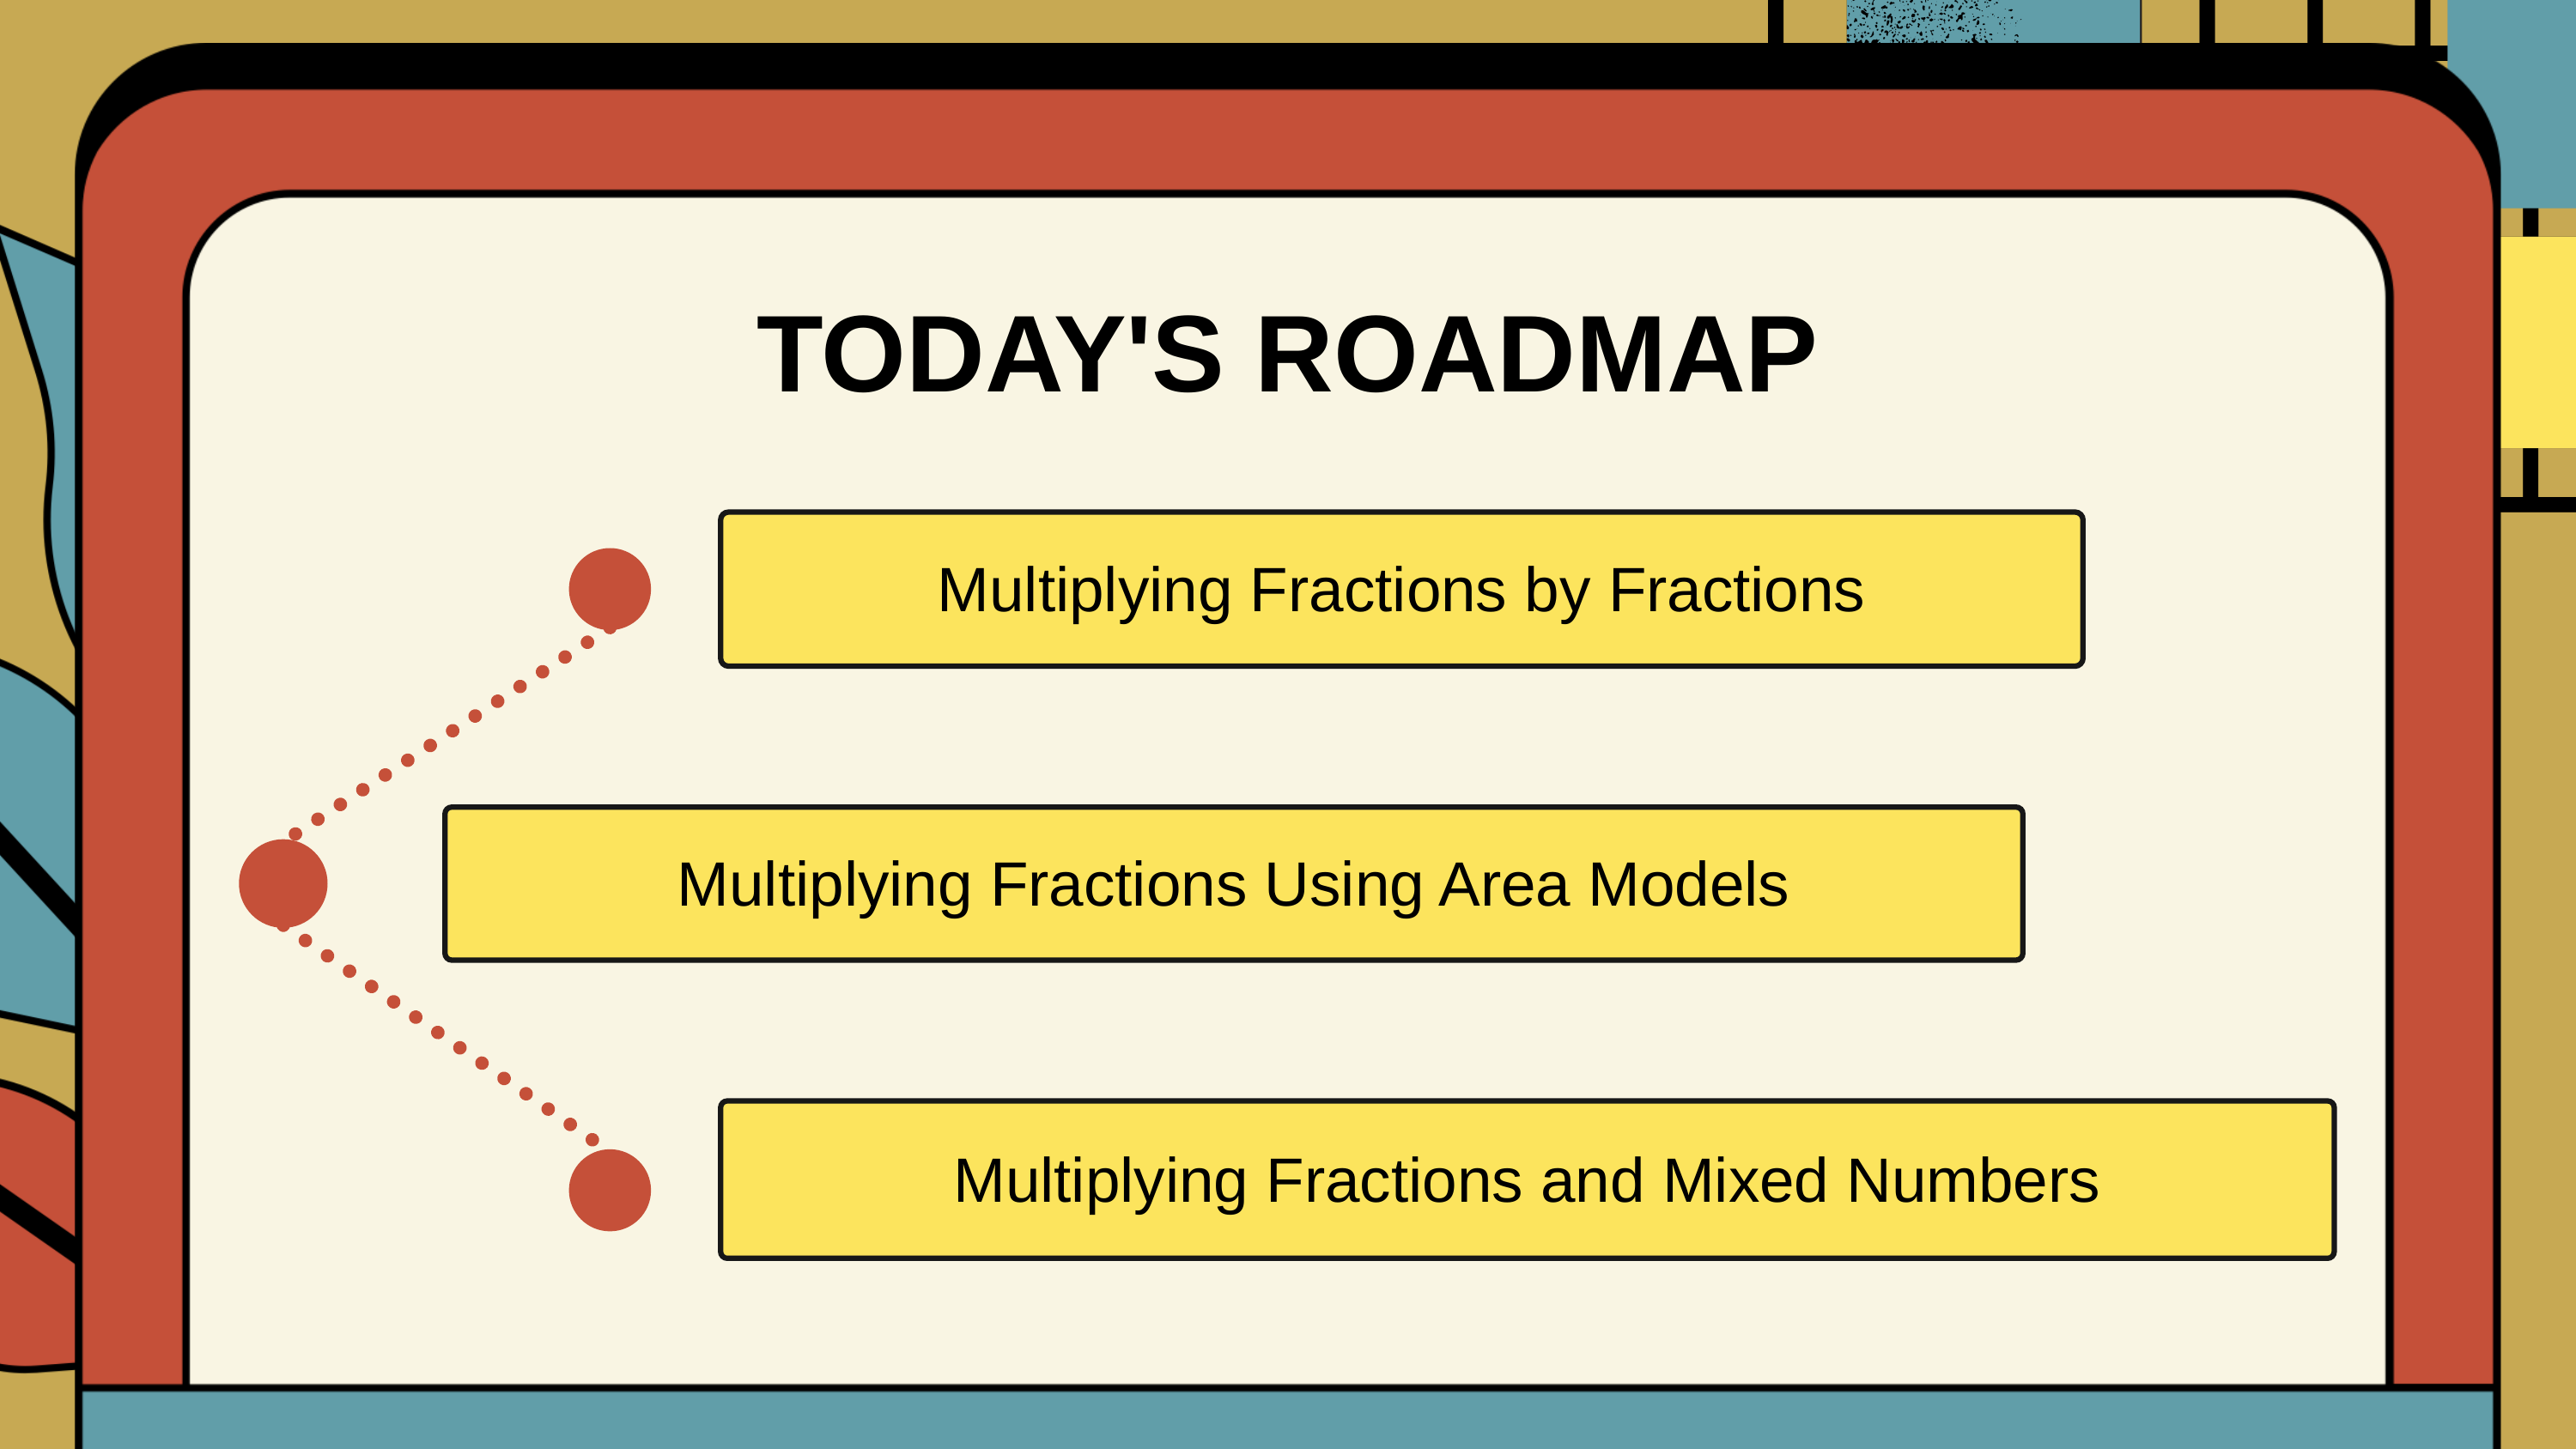

TODAY'S ROADMAP

Multiplying Fractions by Fractions

Multiplying Fractions Using Area Models

Multiplying Fractions and Mixed Numbers